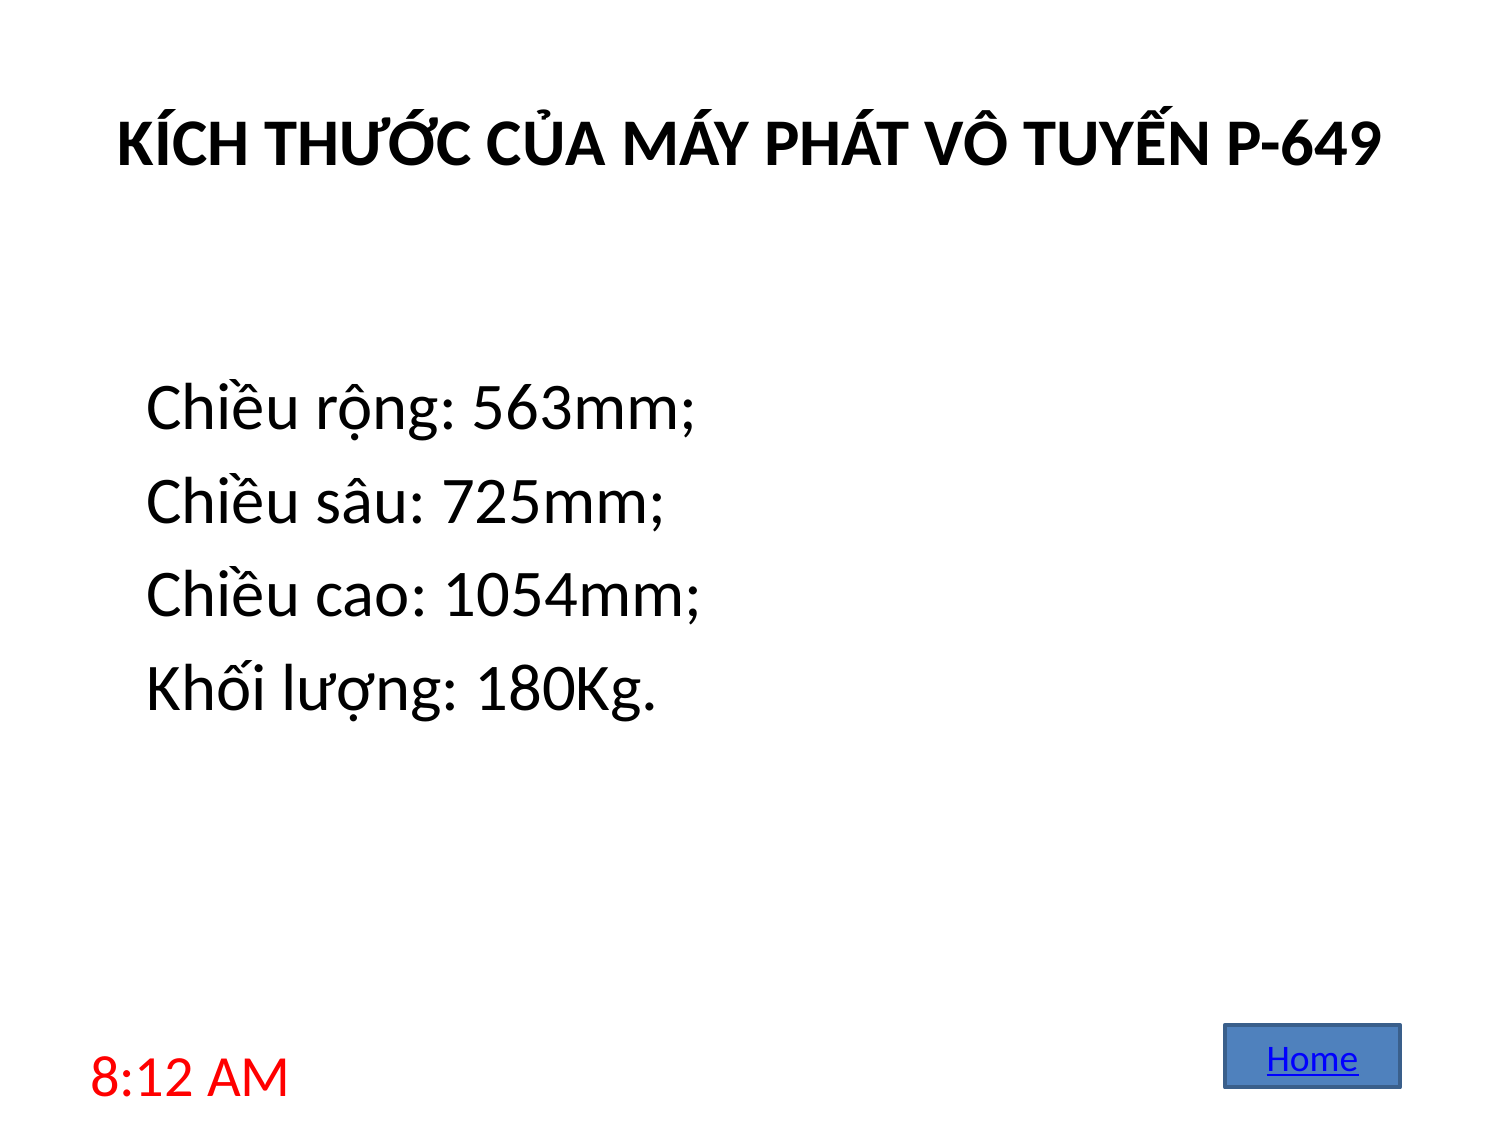

# KÍCH THƯỚC CỦA MÁY PHÁT VÔ TUYẾN P-649

	Chiều rộng: 563mm;
	Chiều sâu: 725mm;
	Chiều cao: 1054mm;
	Khối lượng: 180Kg.
Home
8:12 AM